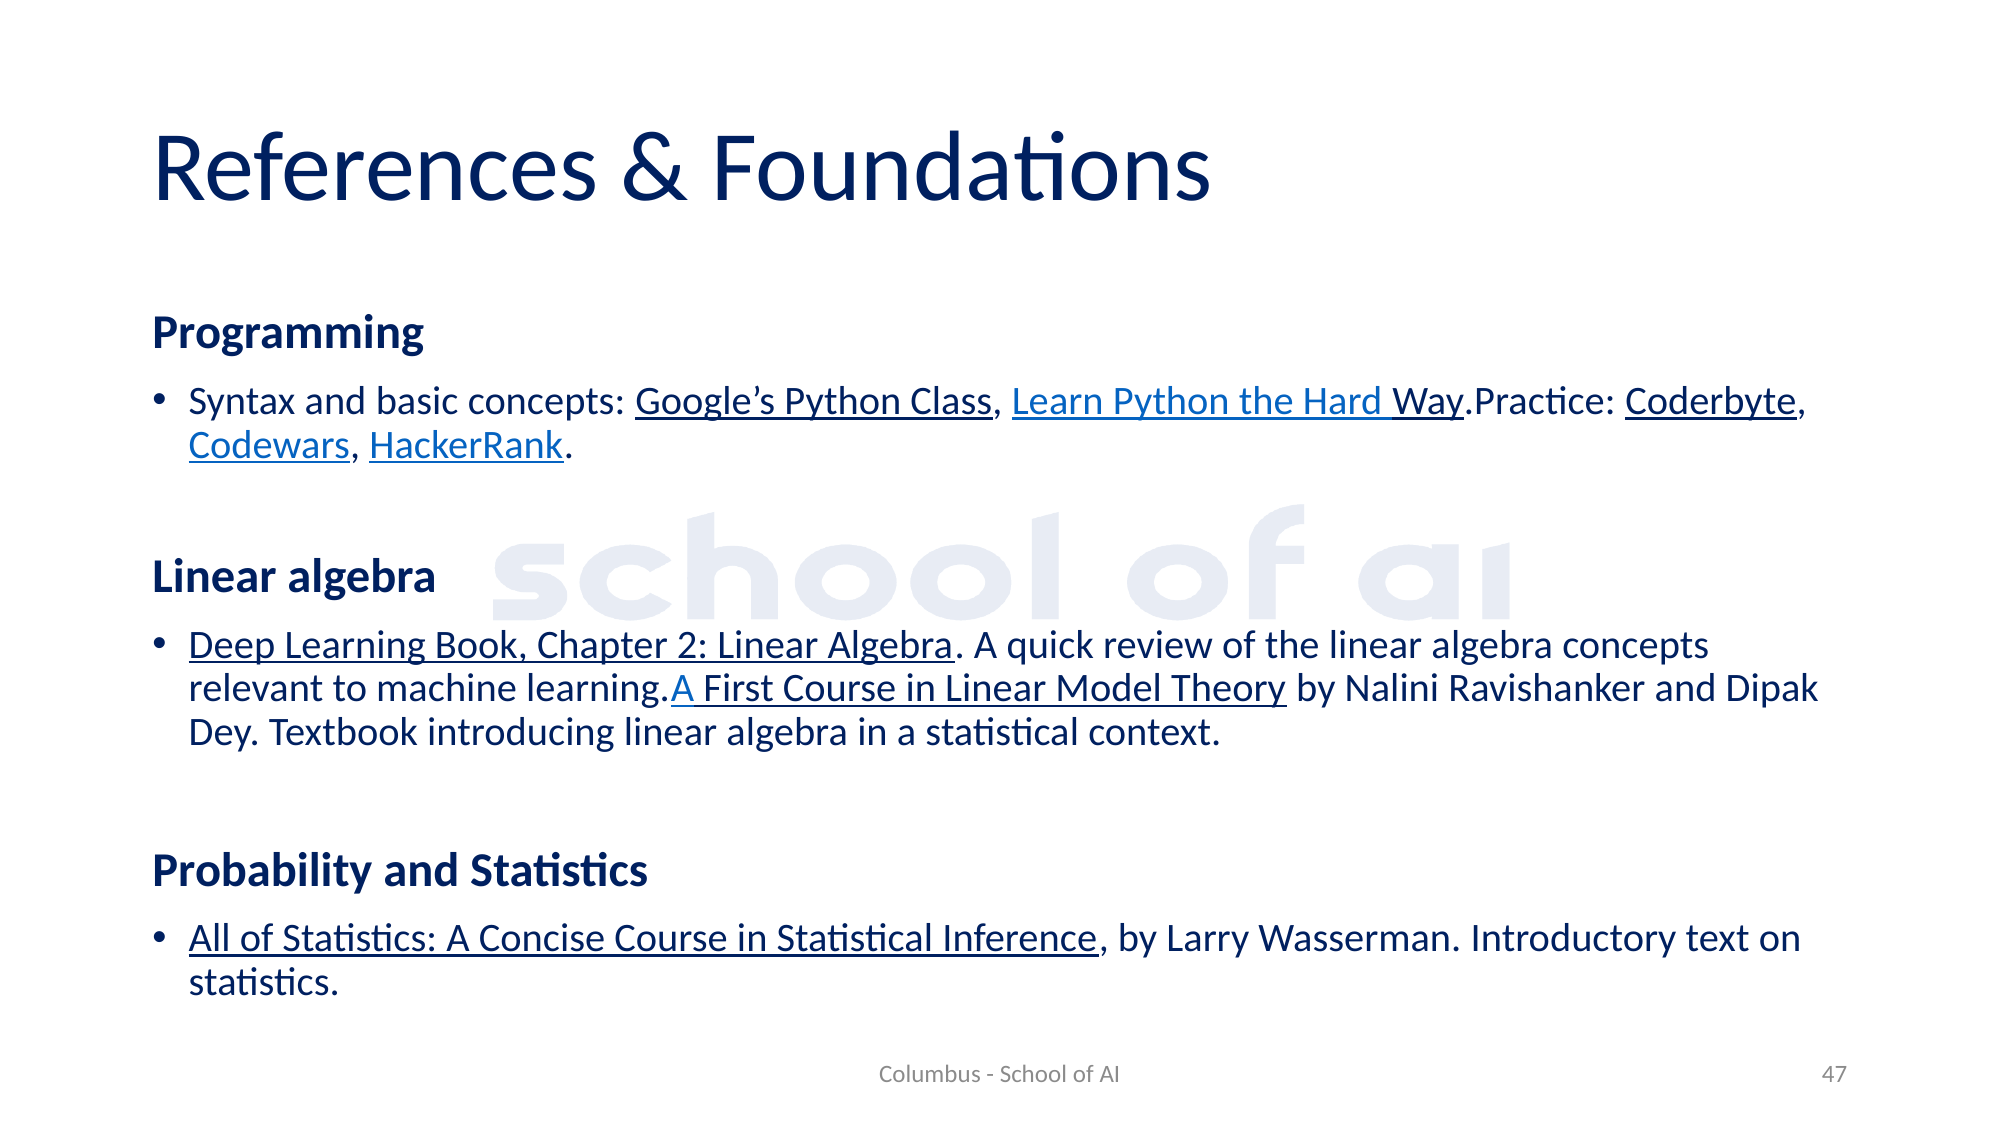

# References & Foundations
Programming
Syntax and basic concepts: Google’s Python Class, Learn Python the Hard Way.Practice: Coderbyte, Codewars, HackerRank.

Linear algebra
Deep Learning Book, Chapter 2: Linear Algebra. A quick review of the linear algebra concepts relevant to machine learning.A First Course in Linear Model Theory by Nalini Ravishanker and Dipak Dey. Textbook introducing linear algebra in a statistical context.

Probability and Statistics
All of Statistics: A Concise Course in Statistical Inference, by Larry Wasserman. Introductory text on statistics.
Columbus - School of AI
47